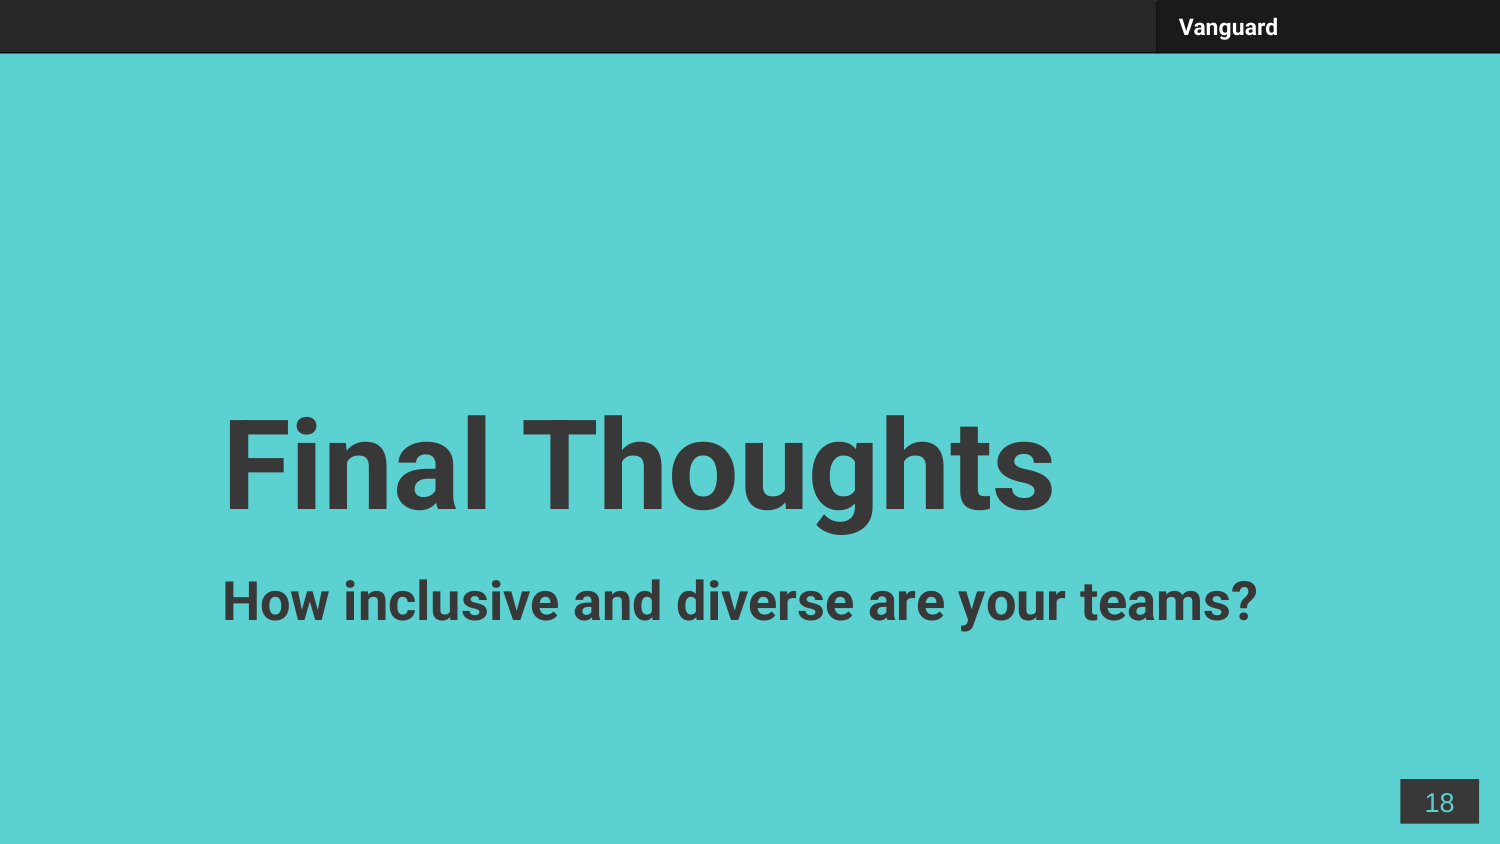

# Final Thoughts
How inclusive and diverse are your teams?
18